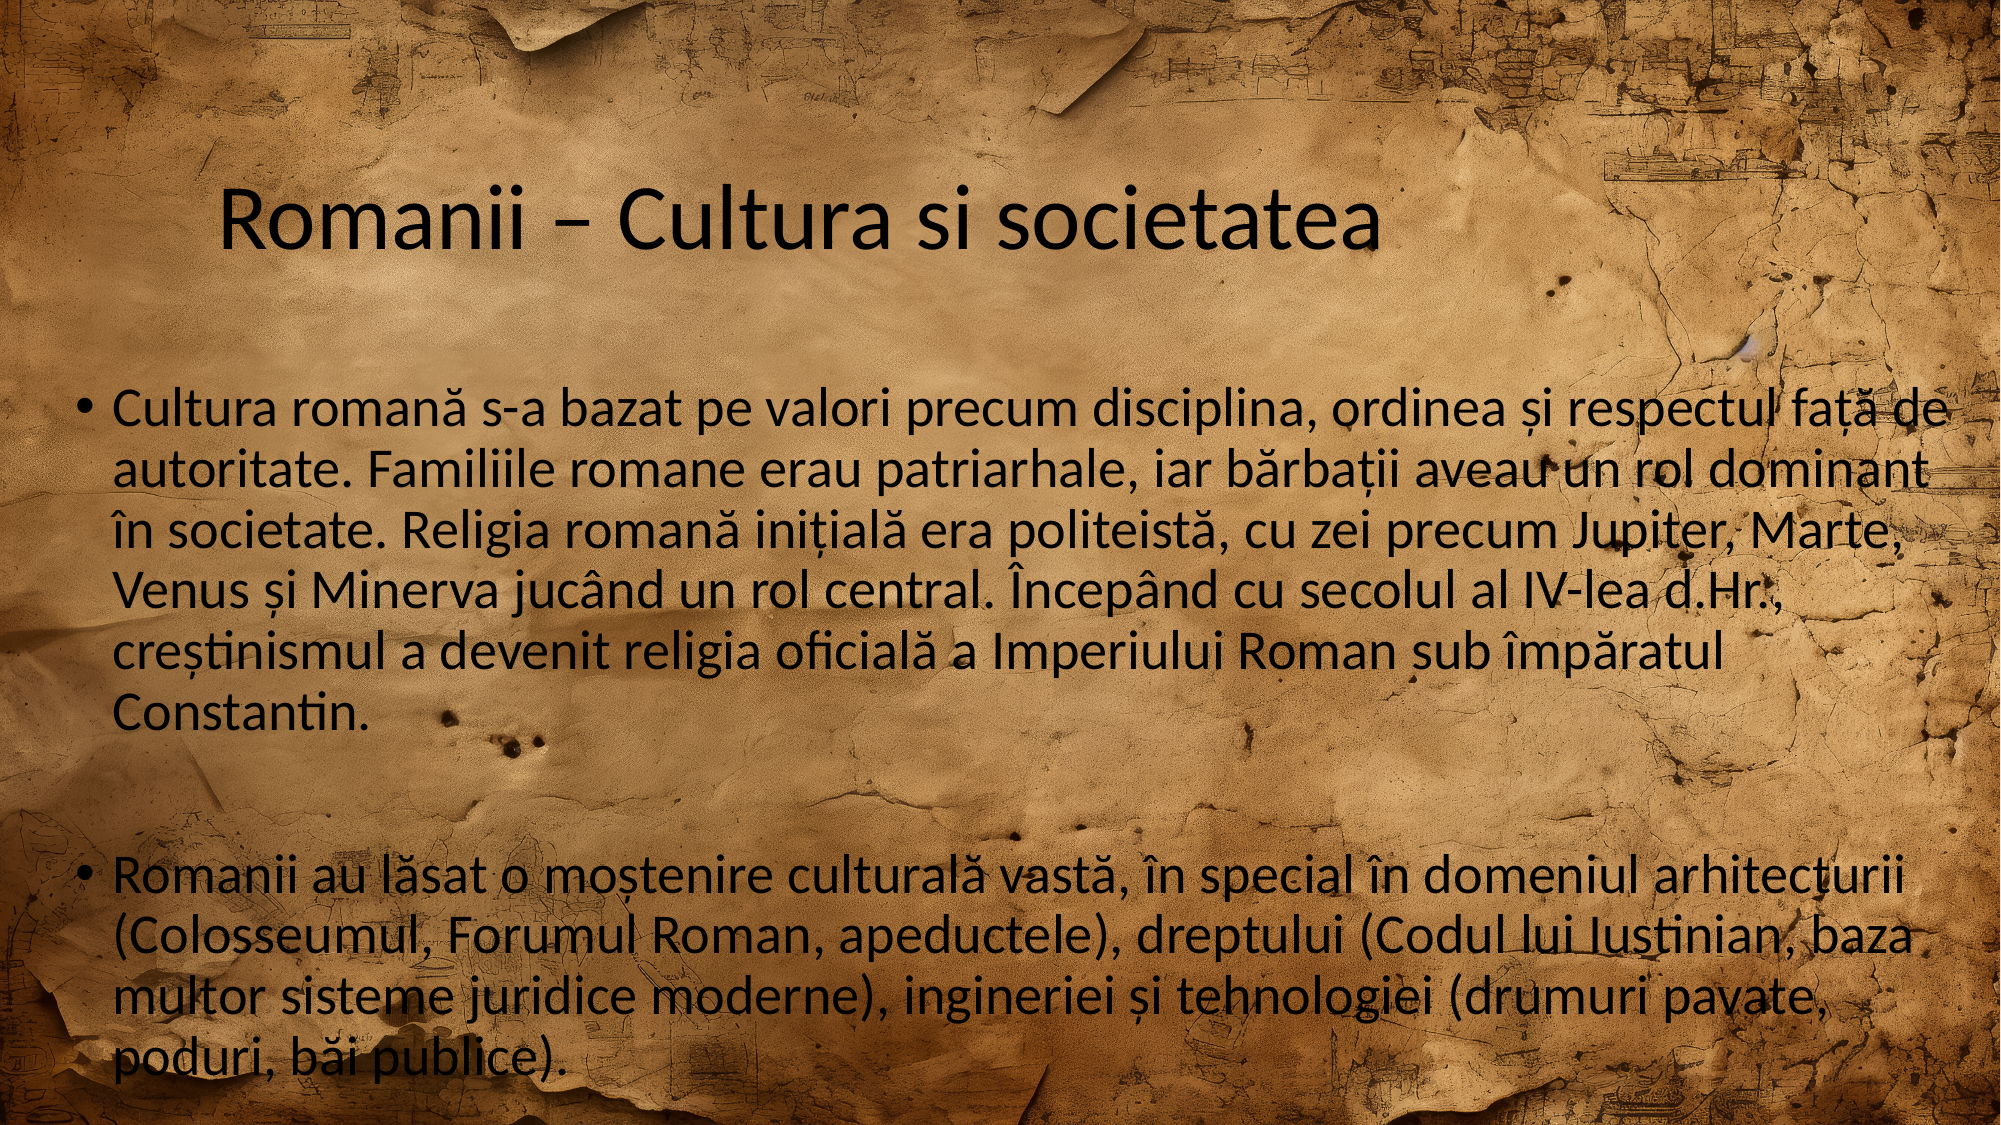

# Romanii – Cultura si societatea
Cultura romană s-a bazat pe valori precum disciplina, ordinea și respectul față de autoritate. Familiile romane erau patriarhale, iar bărbații aveau un rol dominant în societate. Religia romană inițială era politeistă, cu zei precum Jupiter, Marte, Venus și Minerva jucând un rol central. Începând cu secolul al IV-lea d.Hr., creștinismul a devenit religia oficială a Imperiului Roman sub împăratul Constantin.

Romanii au lăsat o moștenire culturală vastă, în special în domeniul arhitecturii (Colosseumul, Forumul Roman, apeductele), dreptului (Codul lui Iustinian, baza multor sisteme juridice moderne), ingineriei și tehnologiei (drumuri pavate, poduri, băi publice).